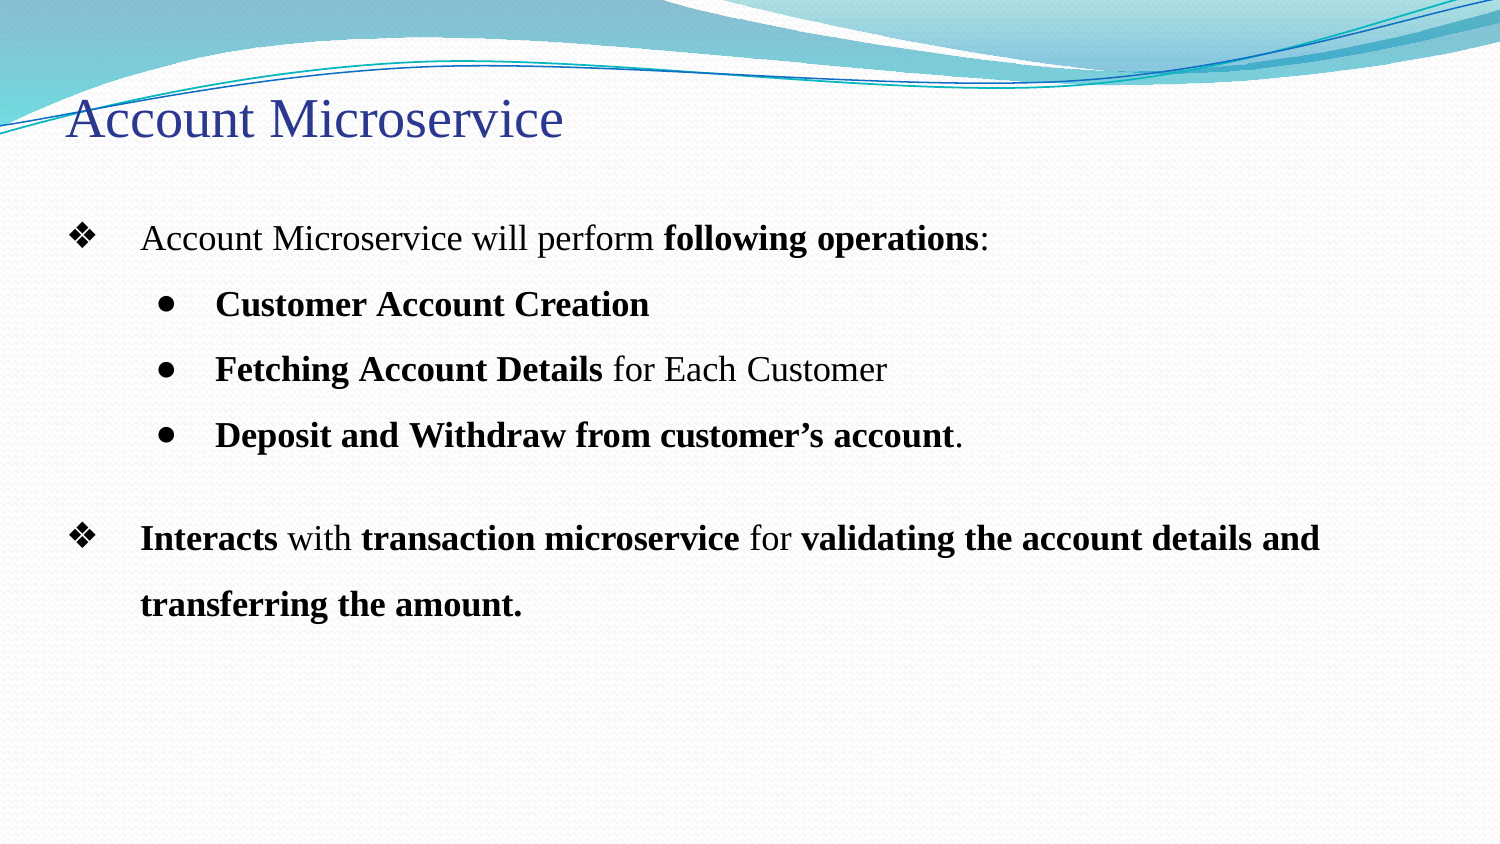

# Account Microservice
Account Microservice will perform following operations:
Customer Account Creation
Fetching Account Details for Each Customer
Deposit and Withdraw from customer’s account.

Interacts with transaction microservice for validating the account details and  transferring the amount.